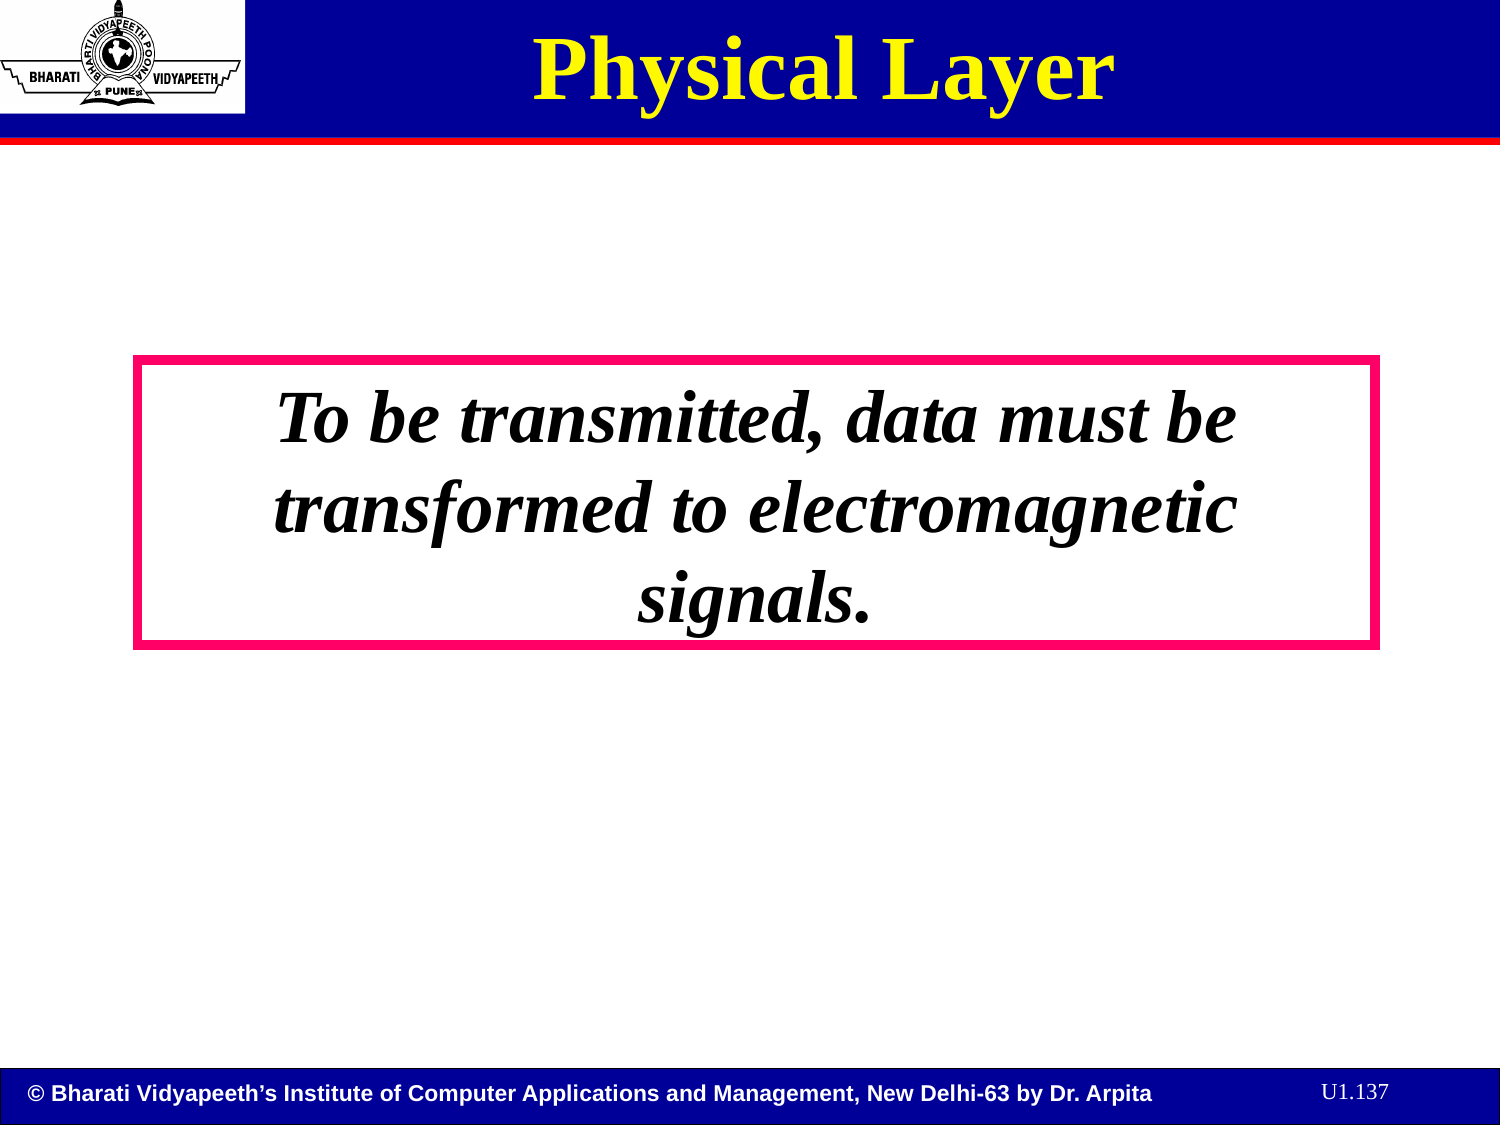

# Physical Layer
To be transmitted, data must be transformed to electromagnetic signals.